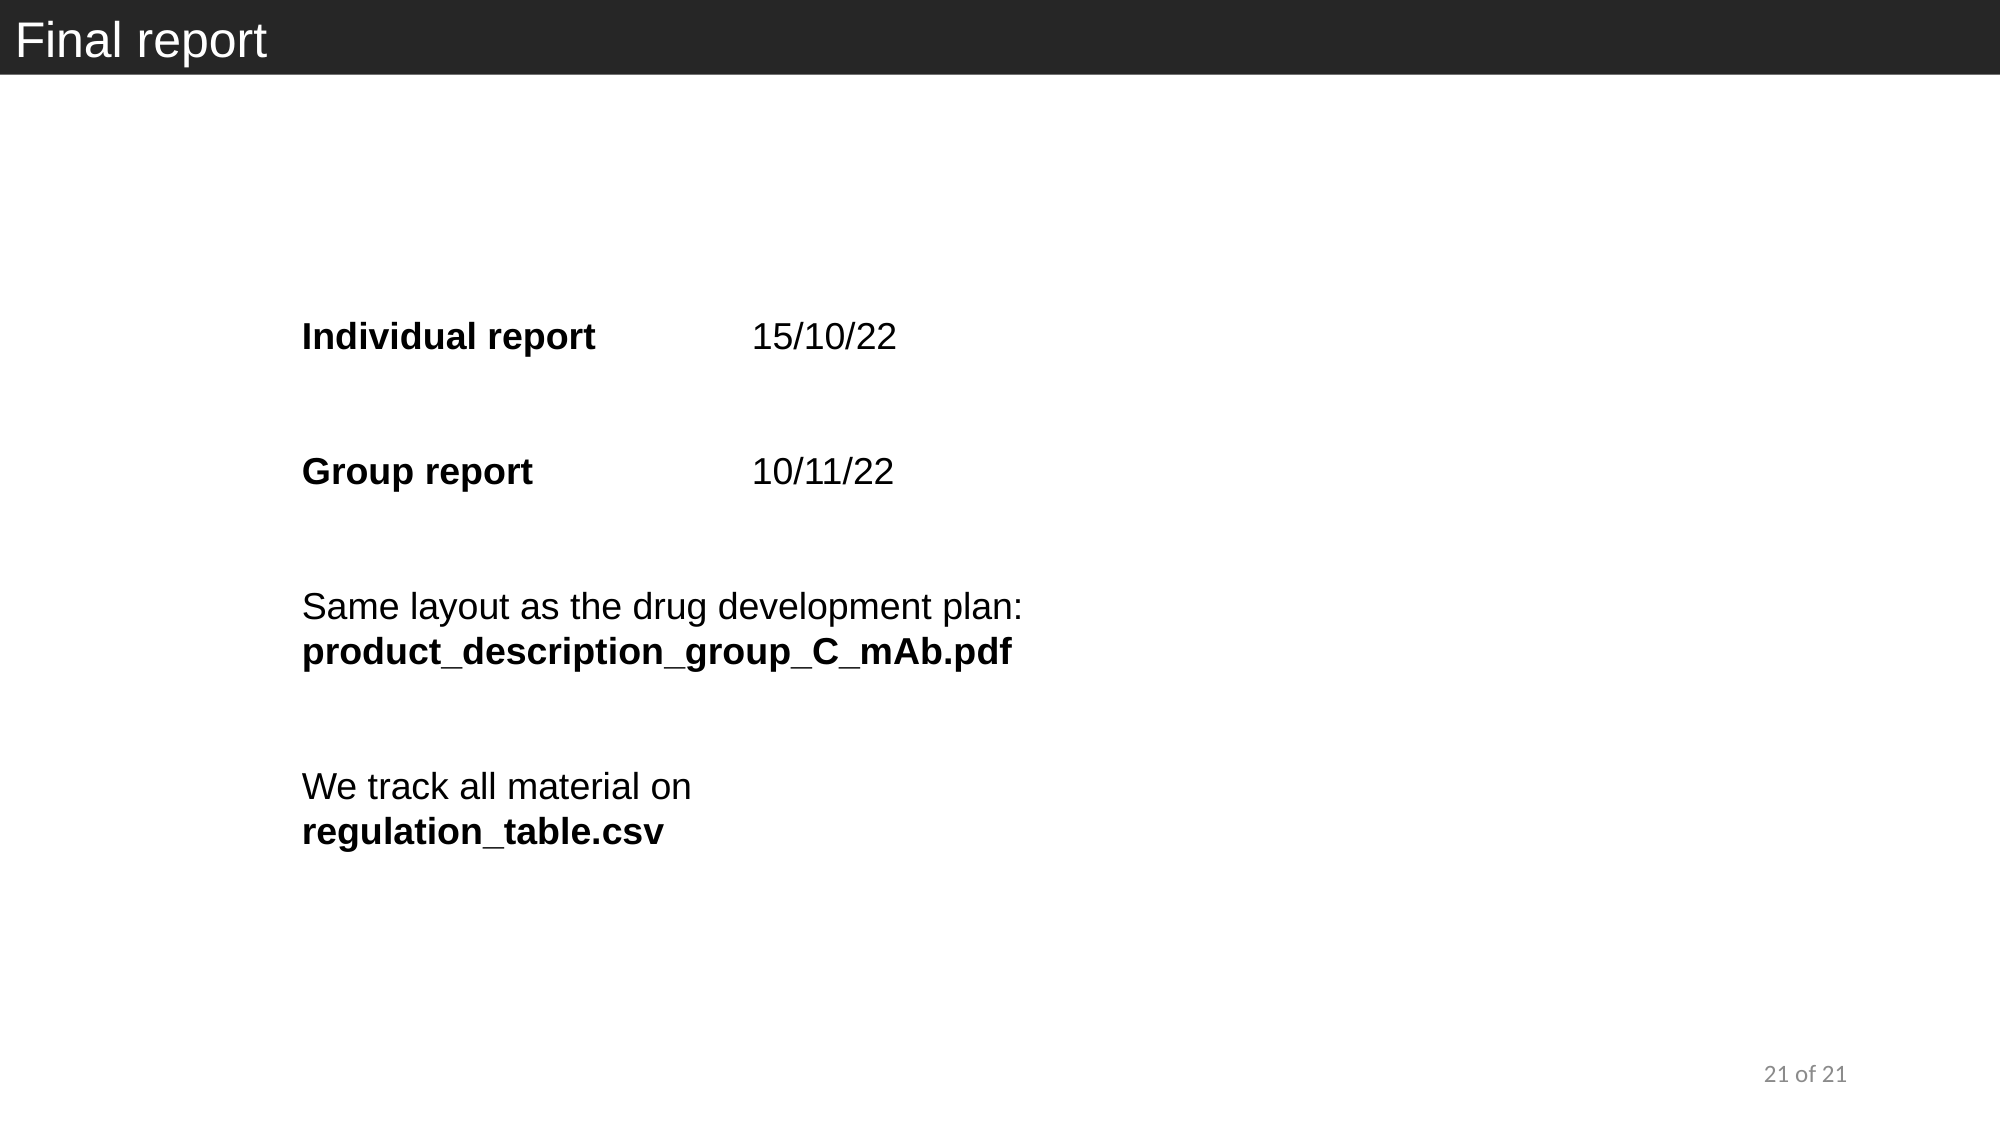

Final report
Individual report		15/10/22

Group report		10/11/22

Same layout as the drug development plan:
product_description_group_C_mAb.pdf

We track all material on
regulation_table.csv

21 of 21